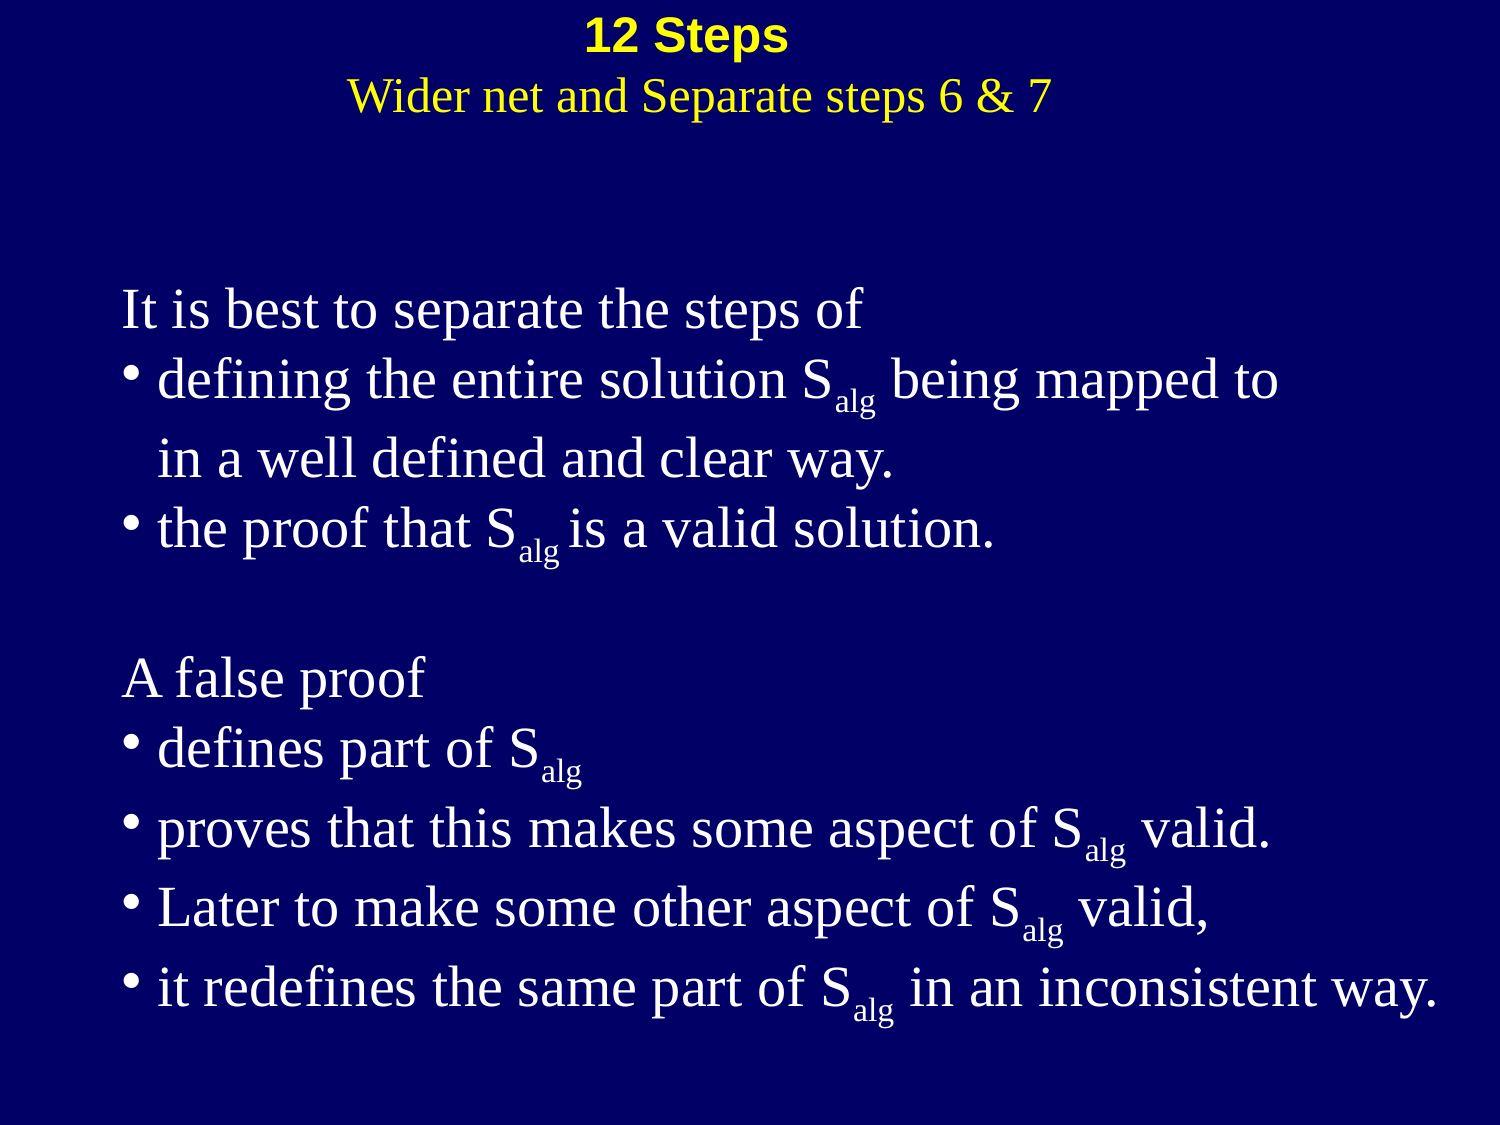

12 Steps
Wider net and Separate steps 6 & 7
It is best to separate the steps of
defining the entire solution Salg being mapped to
in a well defined and clear way.
the proof that Salg is a valid solution.

A false proof
defines part of Salg
proves that this makes some aspect of Salg valid.
Later to make some other aspect of Salg valid,
it redefines the same part of Salg in an inconsistent way.